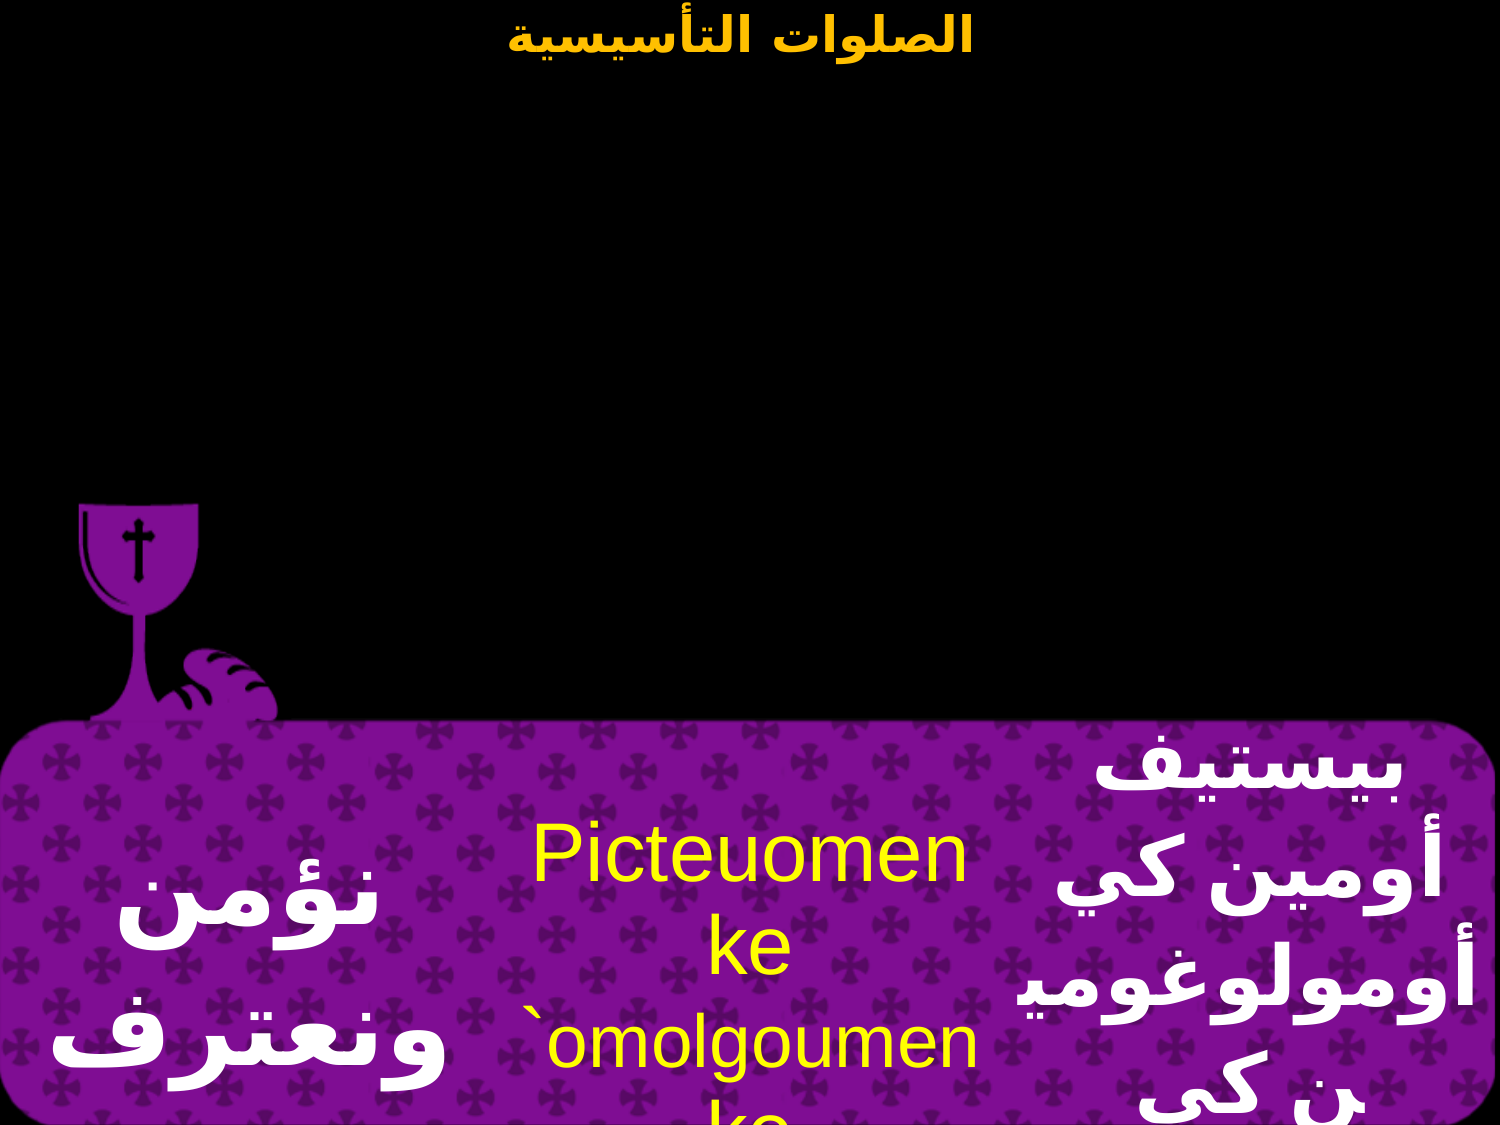

| نؤمن ونعترف ونمجد | Picteuomen ke `omolgoumen ke do[azomen | بيستيف أومين كي أومولوغومين كي ذوكساذومين |
| --- | --- | --- |